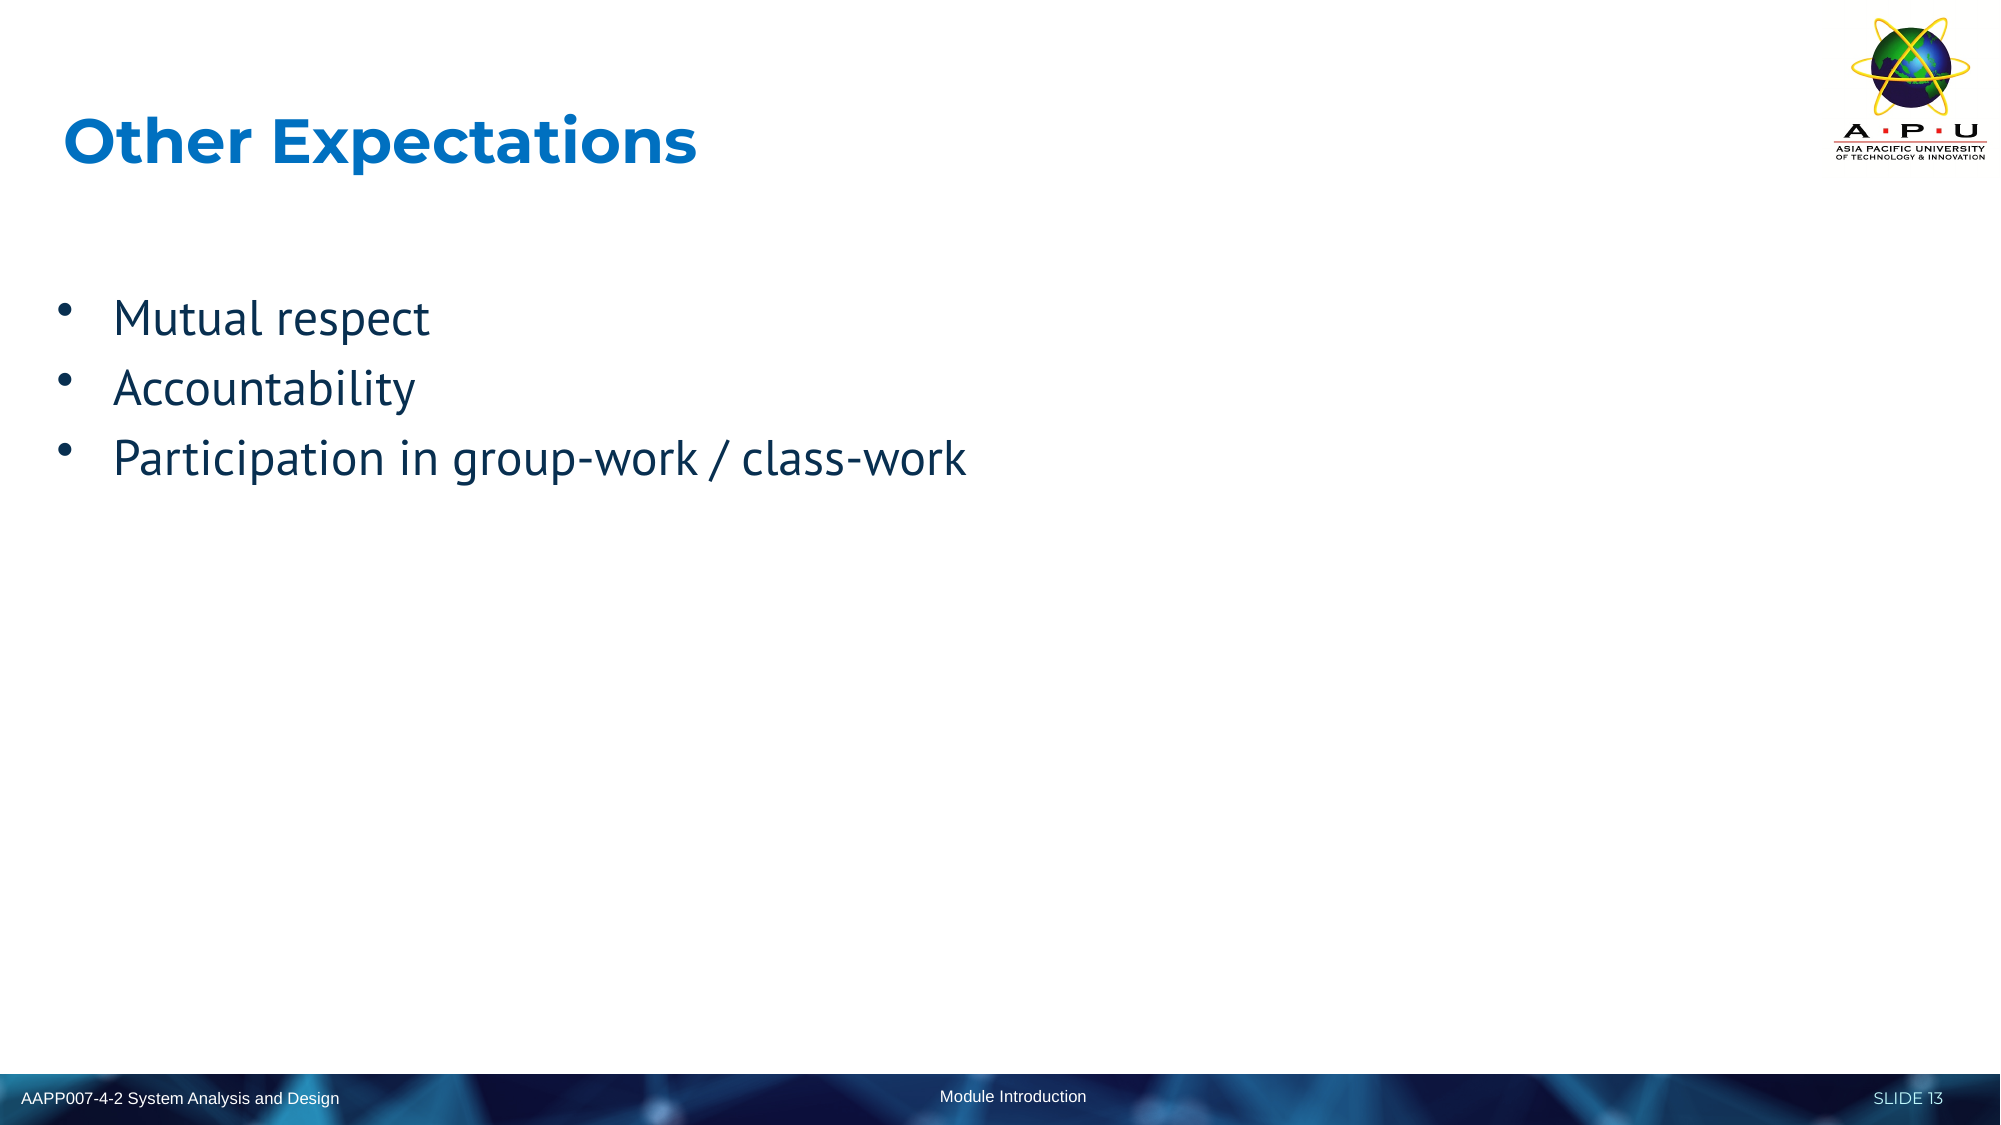

# Other Expectations
Mutual respect
Accountability
Participation in group-work / class-work